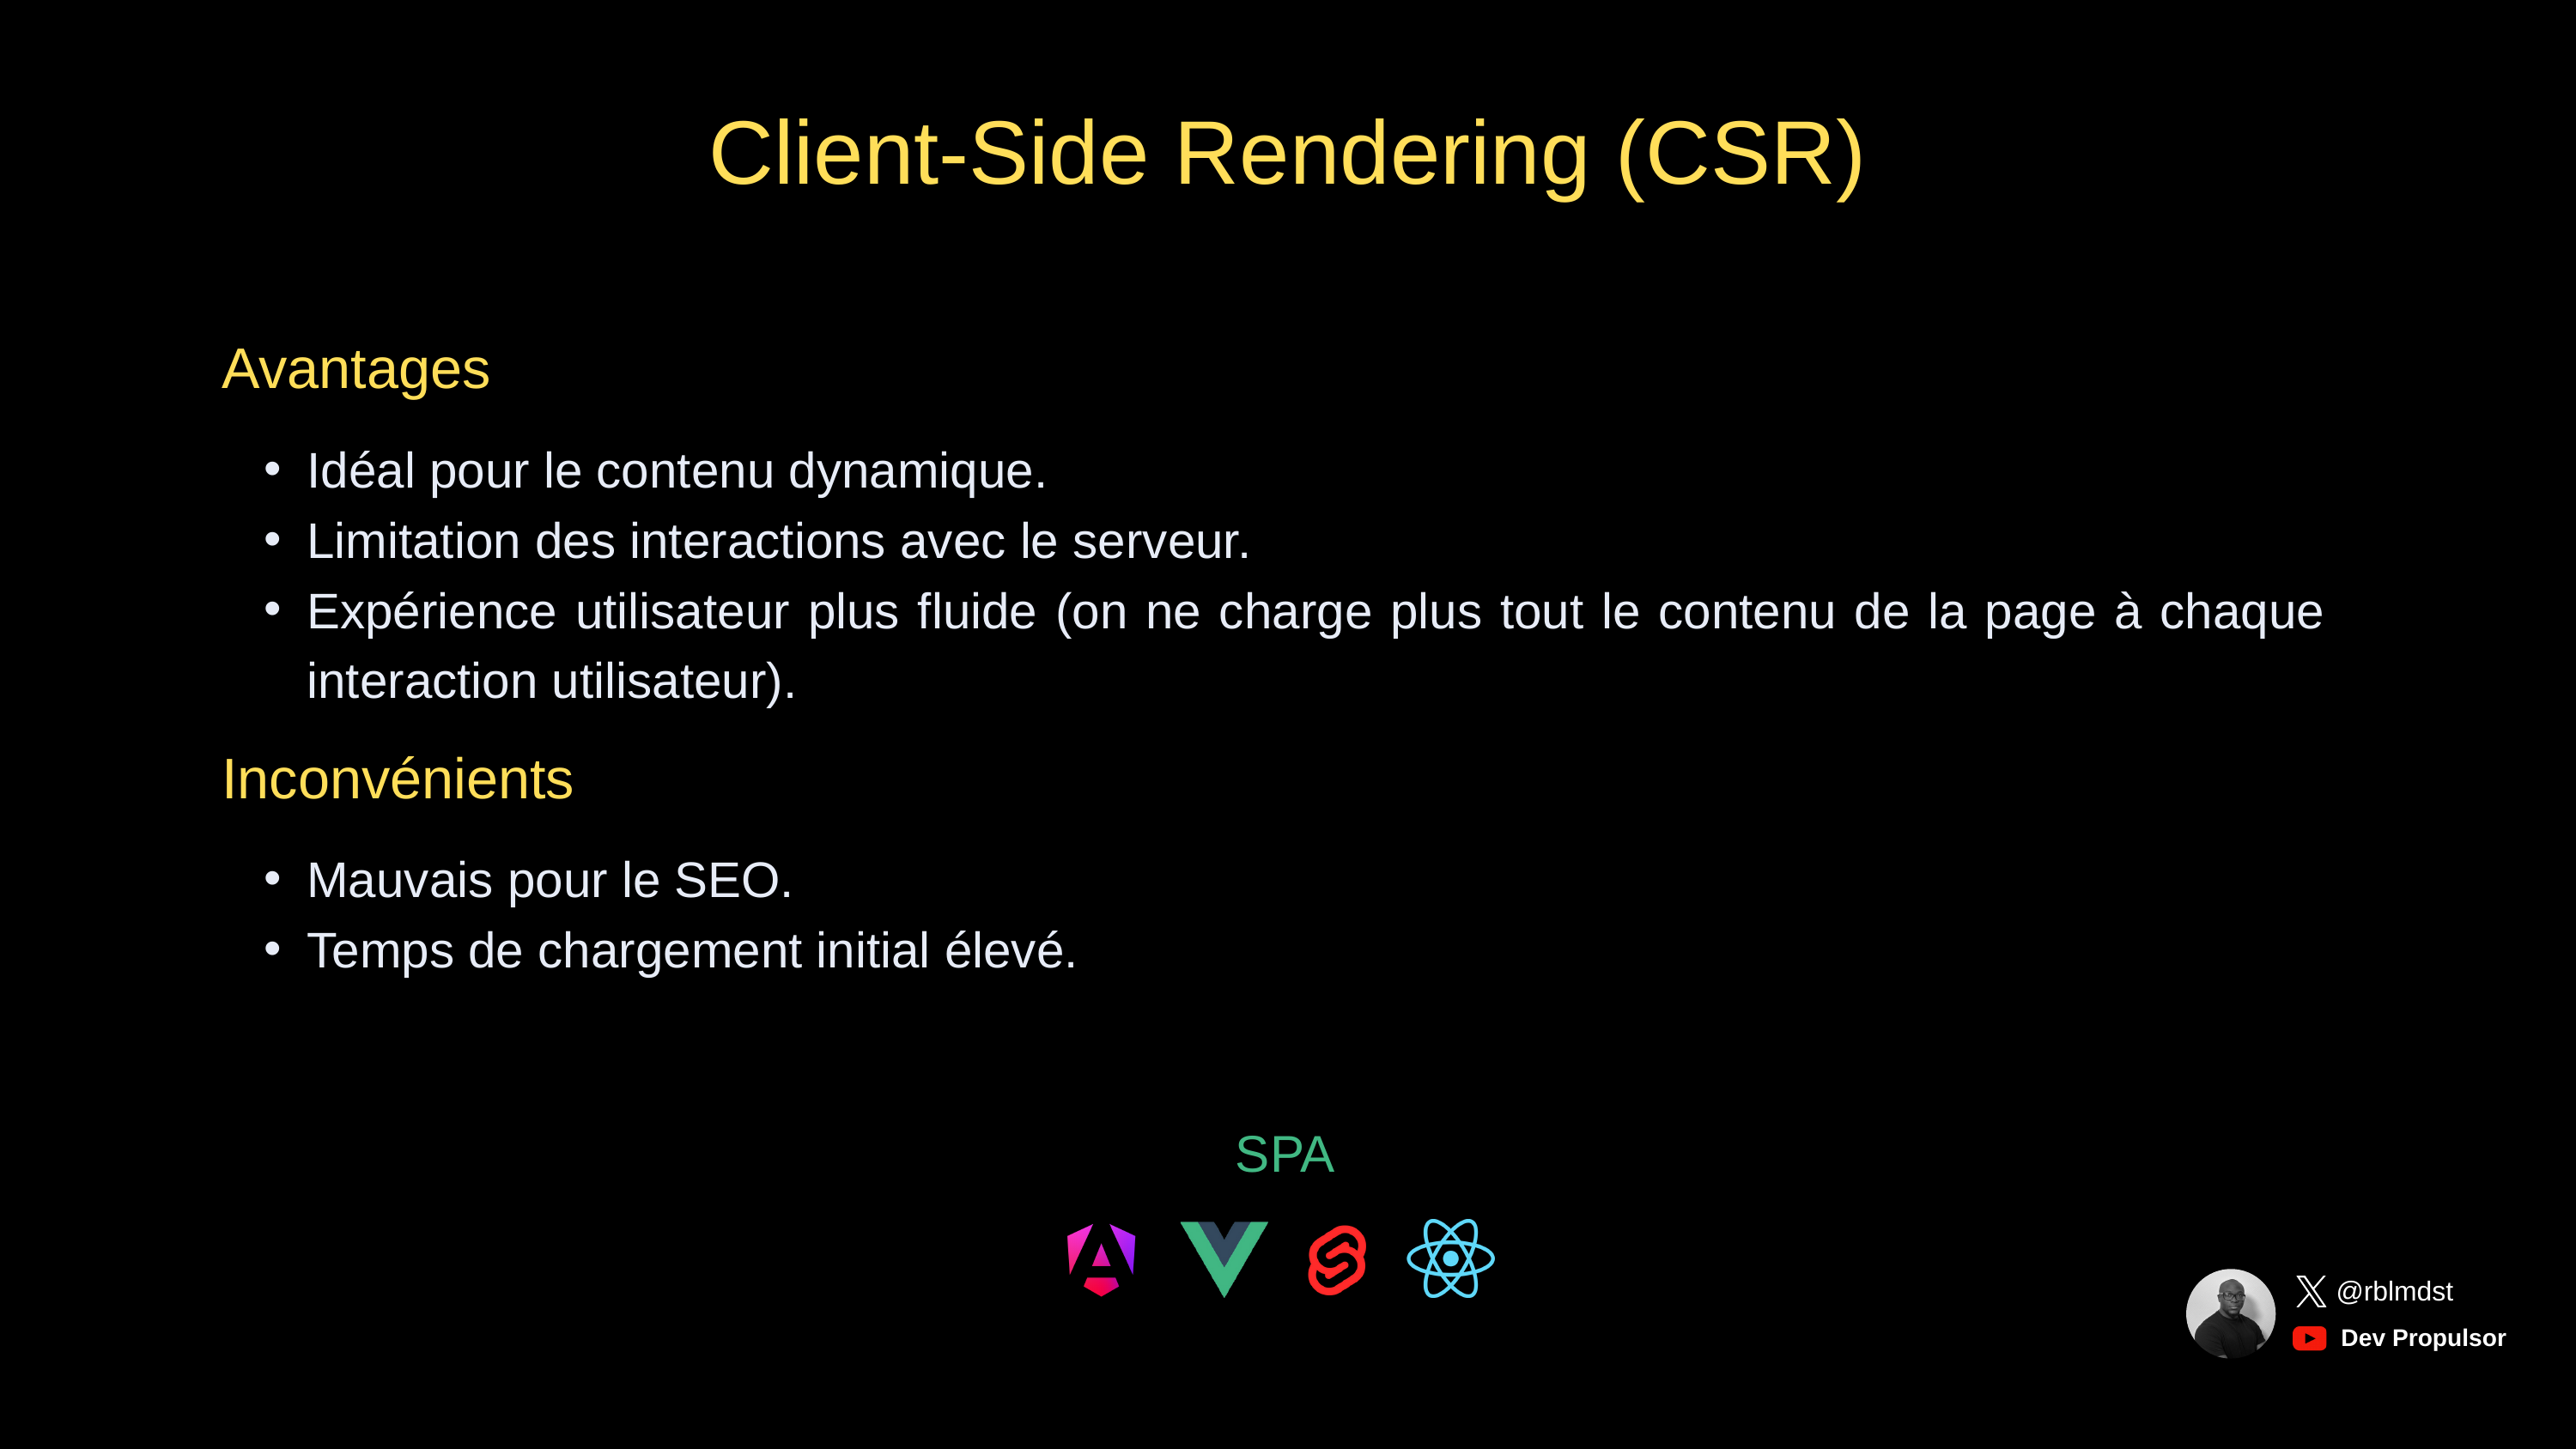

Client-Side Rendering (CSR)
Avantages
Idéal pour le contenu dynamique.
Limitation des interactions avec le serveur.
Expérience utilisateur plus fluide (on ne charge plus tout le contenu de la page à chaque interaction utilisateur).
Inconvénients
Mauvais pour le SEO.
Temps de chargement initial élevé.

SPA

@rblmdst

Dev Propulsor